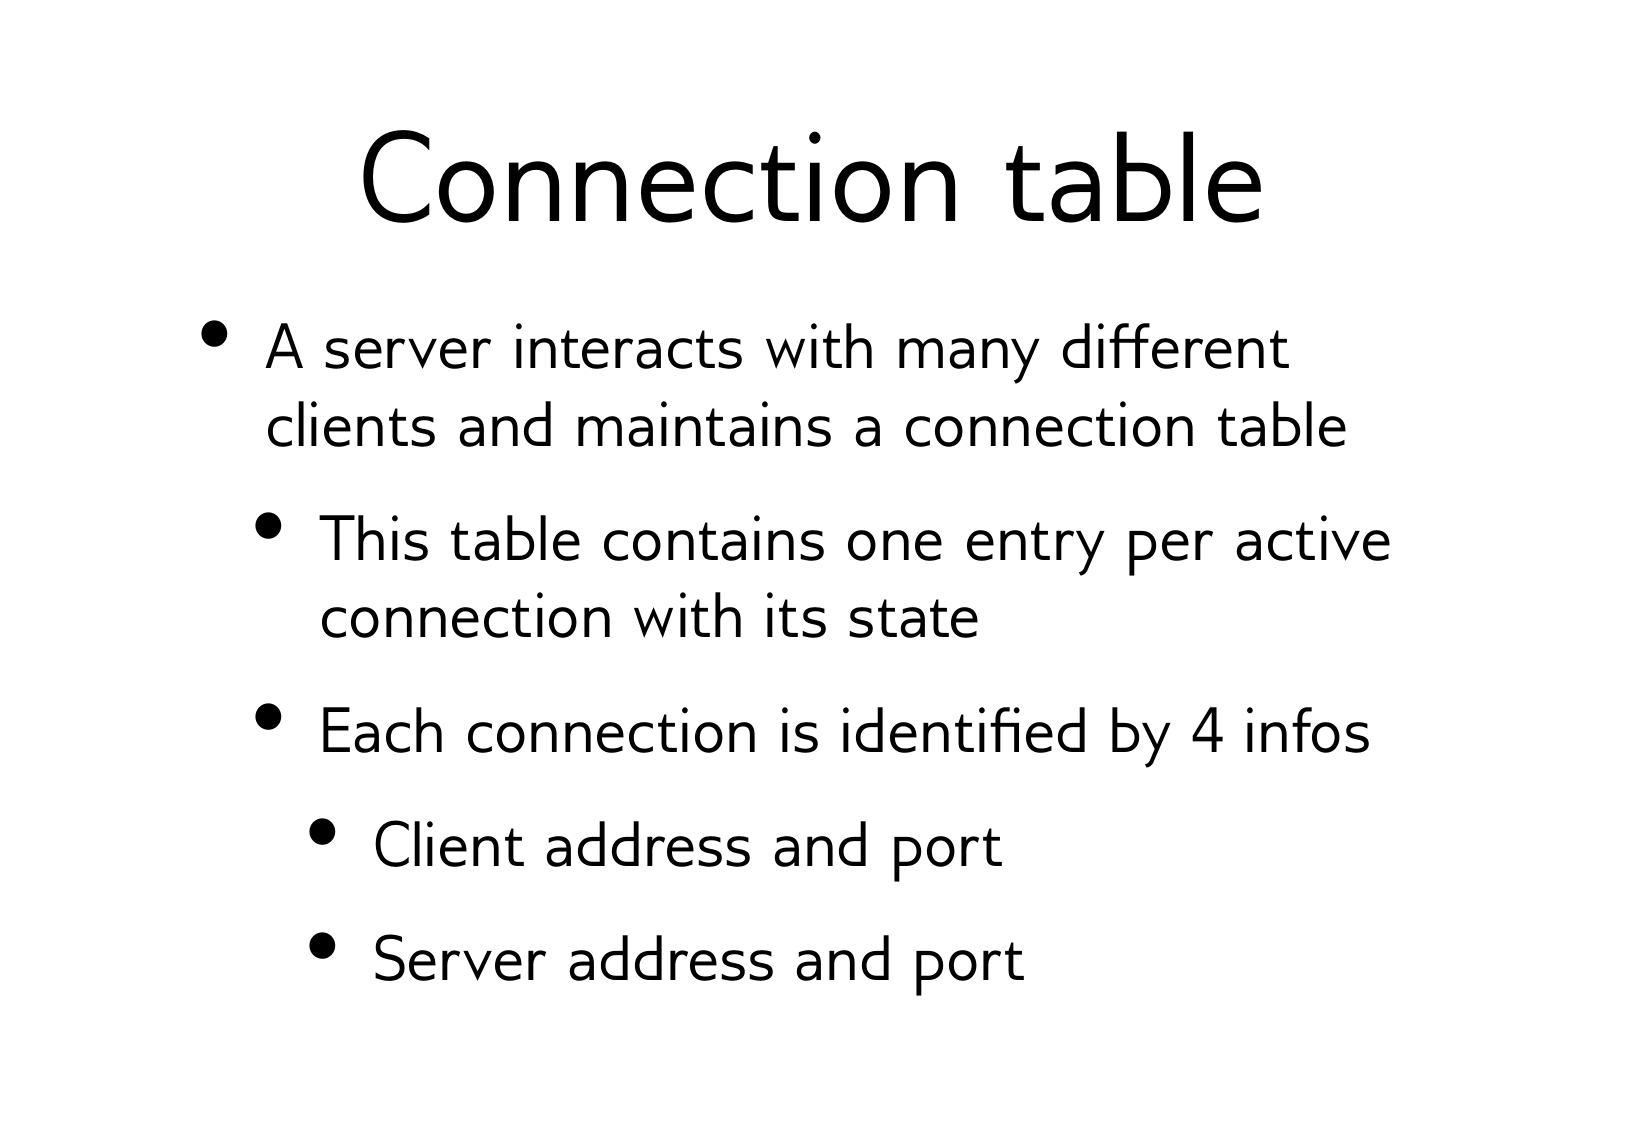

# Connection table
A server interacts with many different clients and maintains a connection table
This table contains one entry per active connection with its state
Each connection is identified by 4 infos
Client address and port
Server address and port